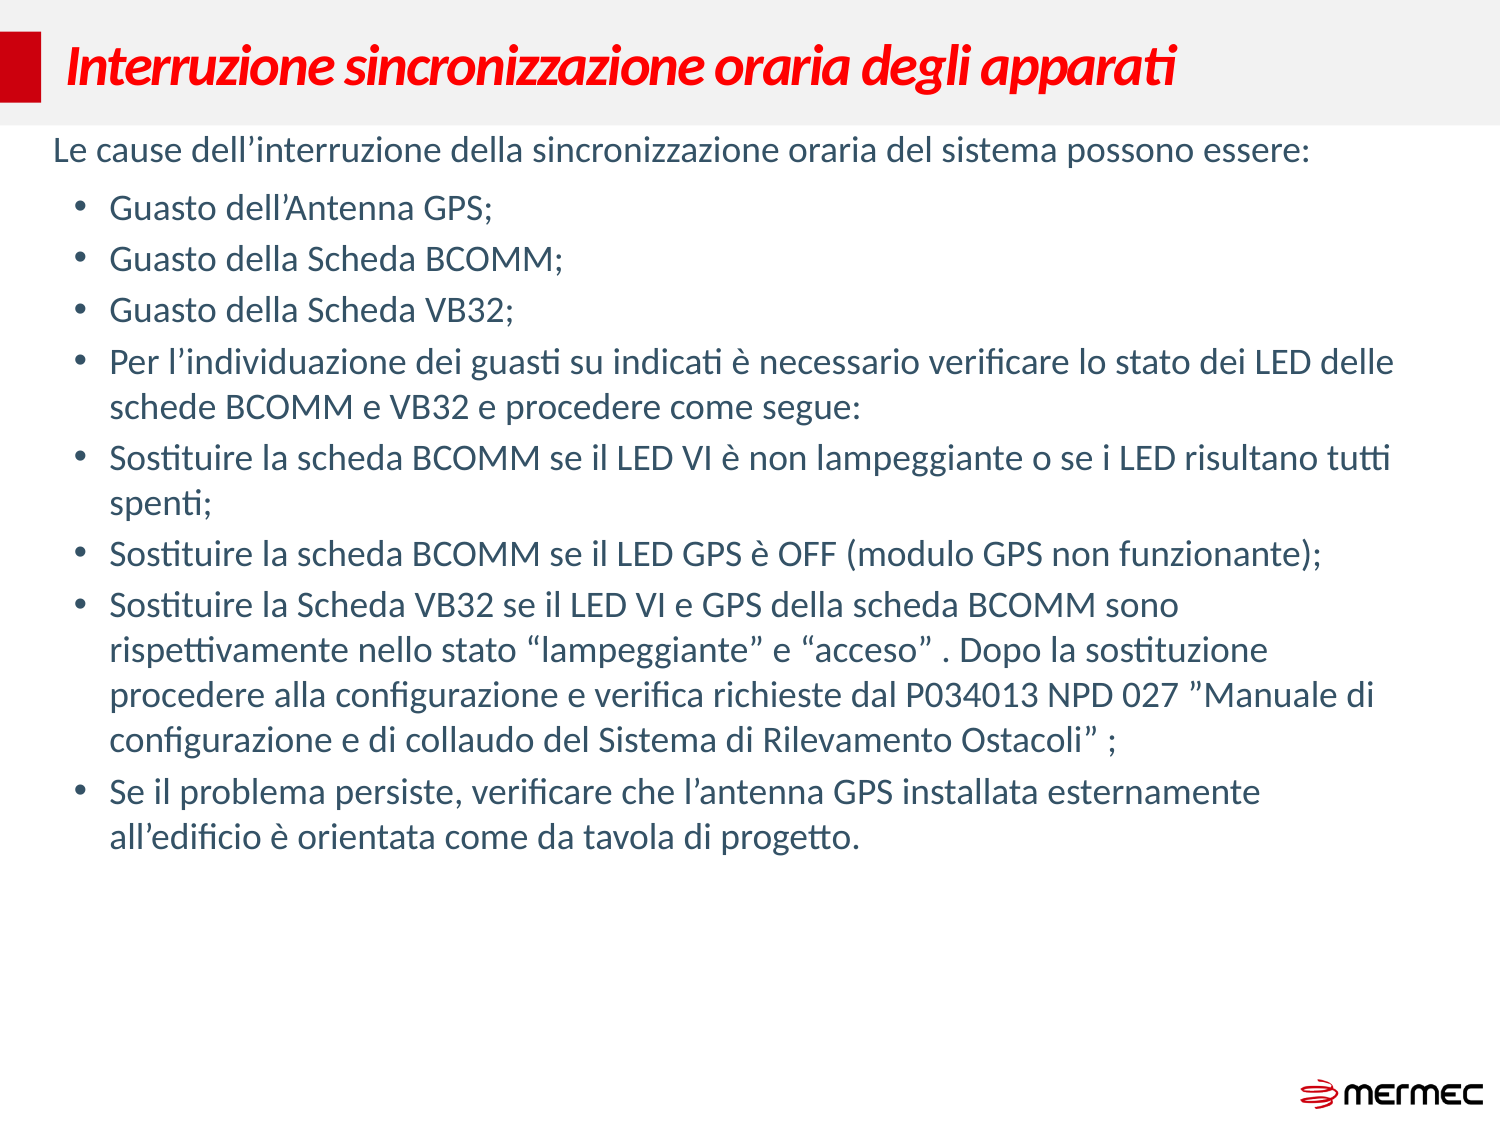

# Interruzione sincronizzazione oraria degli apparati
Le cause dell’interruzione della sincronizzazione oraria del sistema possono essere:
Guasto dell’Antenna GPS;
Guasto della Scheda BCOMM;
Guasto della Scheda VB32;
Per l’individuazione dei guasti su indicati è necessario verificare lo stato dei LED delle schede BCOMM e VB32 e procedere come segue:
Sostituire la scheda BCOMM se il LED VI è non lampeggiante o se i LED risultano tutti spenti;
Sostituire la scheda BCOMM se il LED GPS è OFF (modulo GPS non funzionante);
Sostituire la Scheda VB32 se il LED VI e GPS della scheda BCOMM sono rispettivamente nello stato “lampeggiante” e “acceso” . Dopo la sostituzione procedere alla configurazione e verifica richieste dal P034013 NPD 027 ”Manuale di configurazione e di collaudo del Sistema di Rilevamento Ostacoli” ;
Se il problema persiste, verificare che l’antenna GPS installata esternamente all’edificio è orientata come da tavola di progetto.